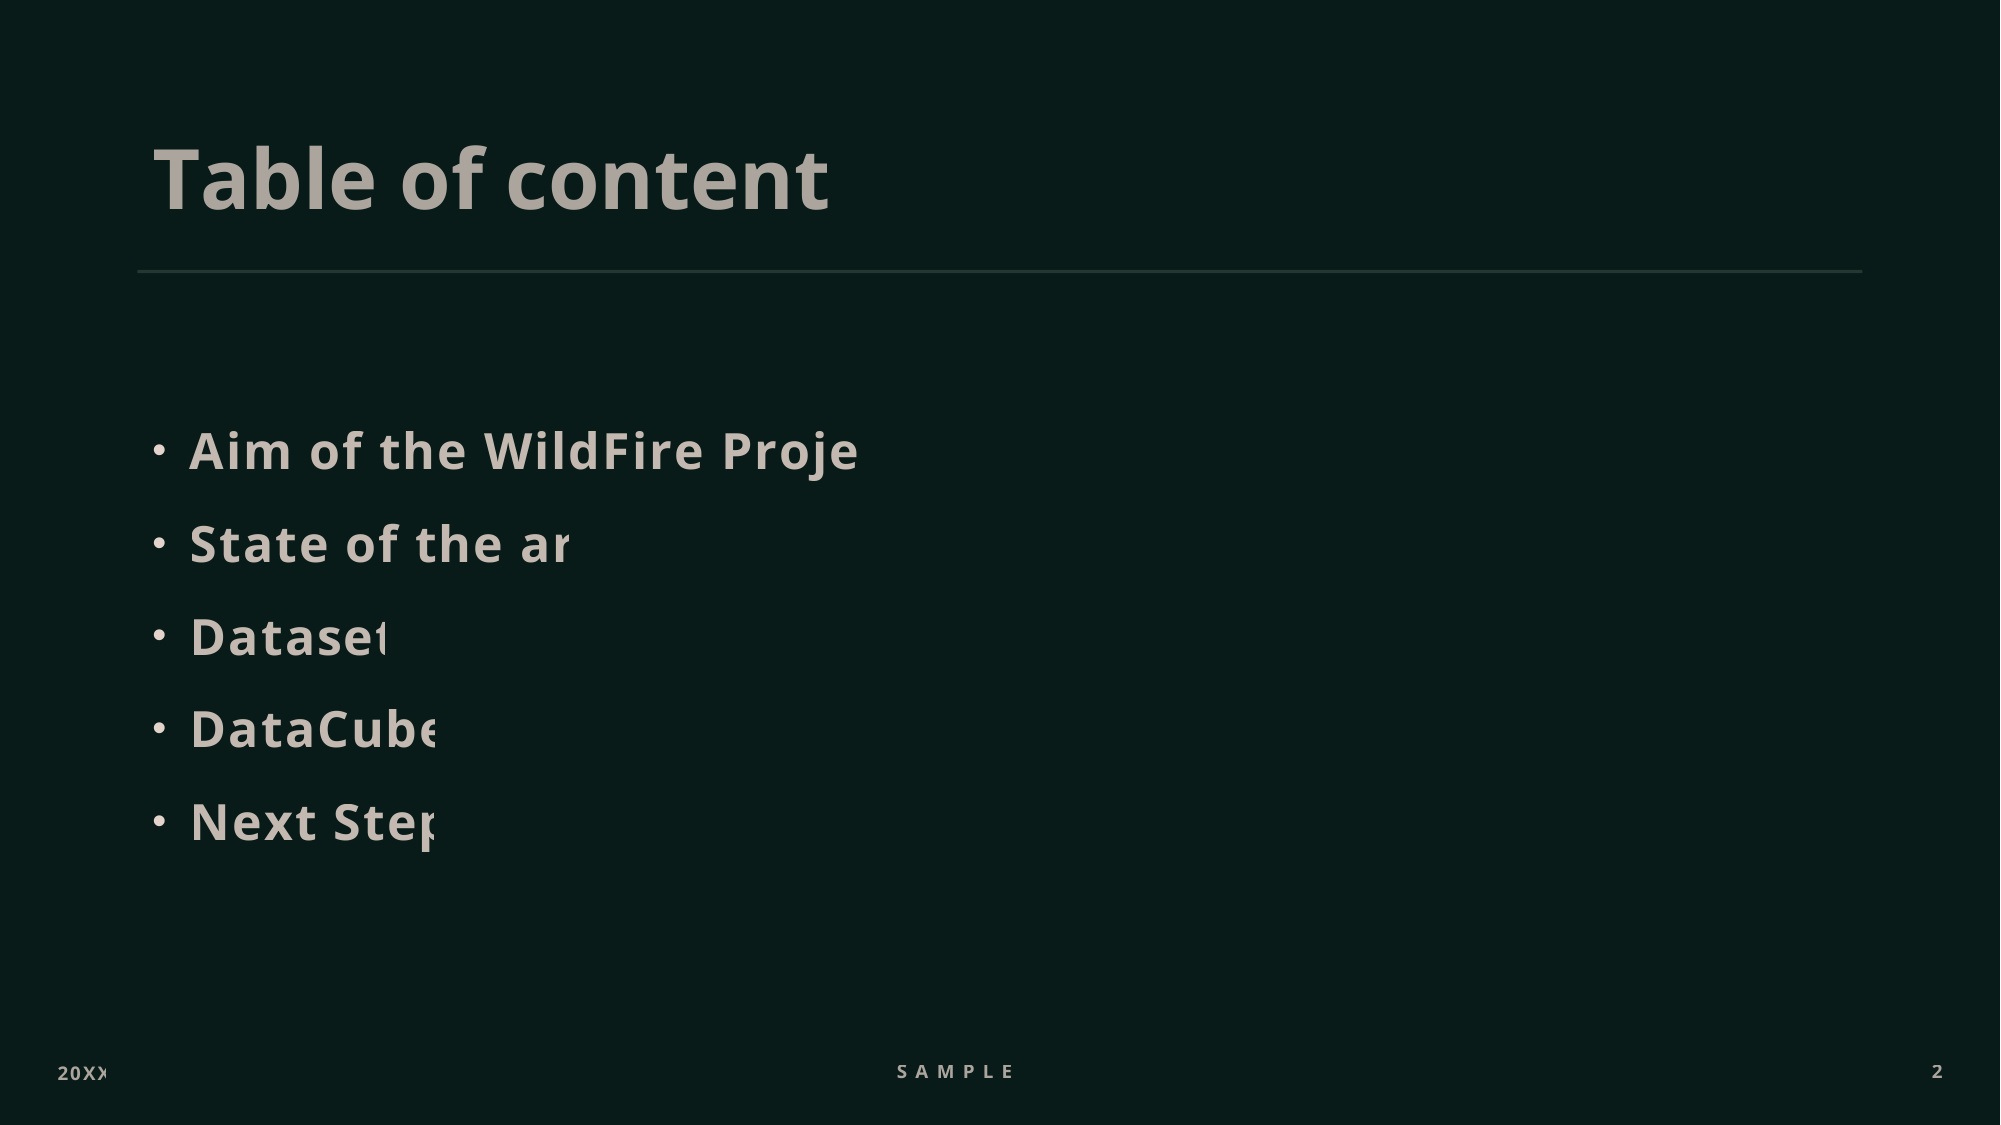

# Table of content
Aim of the WildFire Project
State of the art
Dataset
DataCube
Next Step
20XX
Sample Text
2